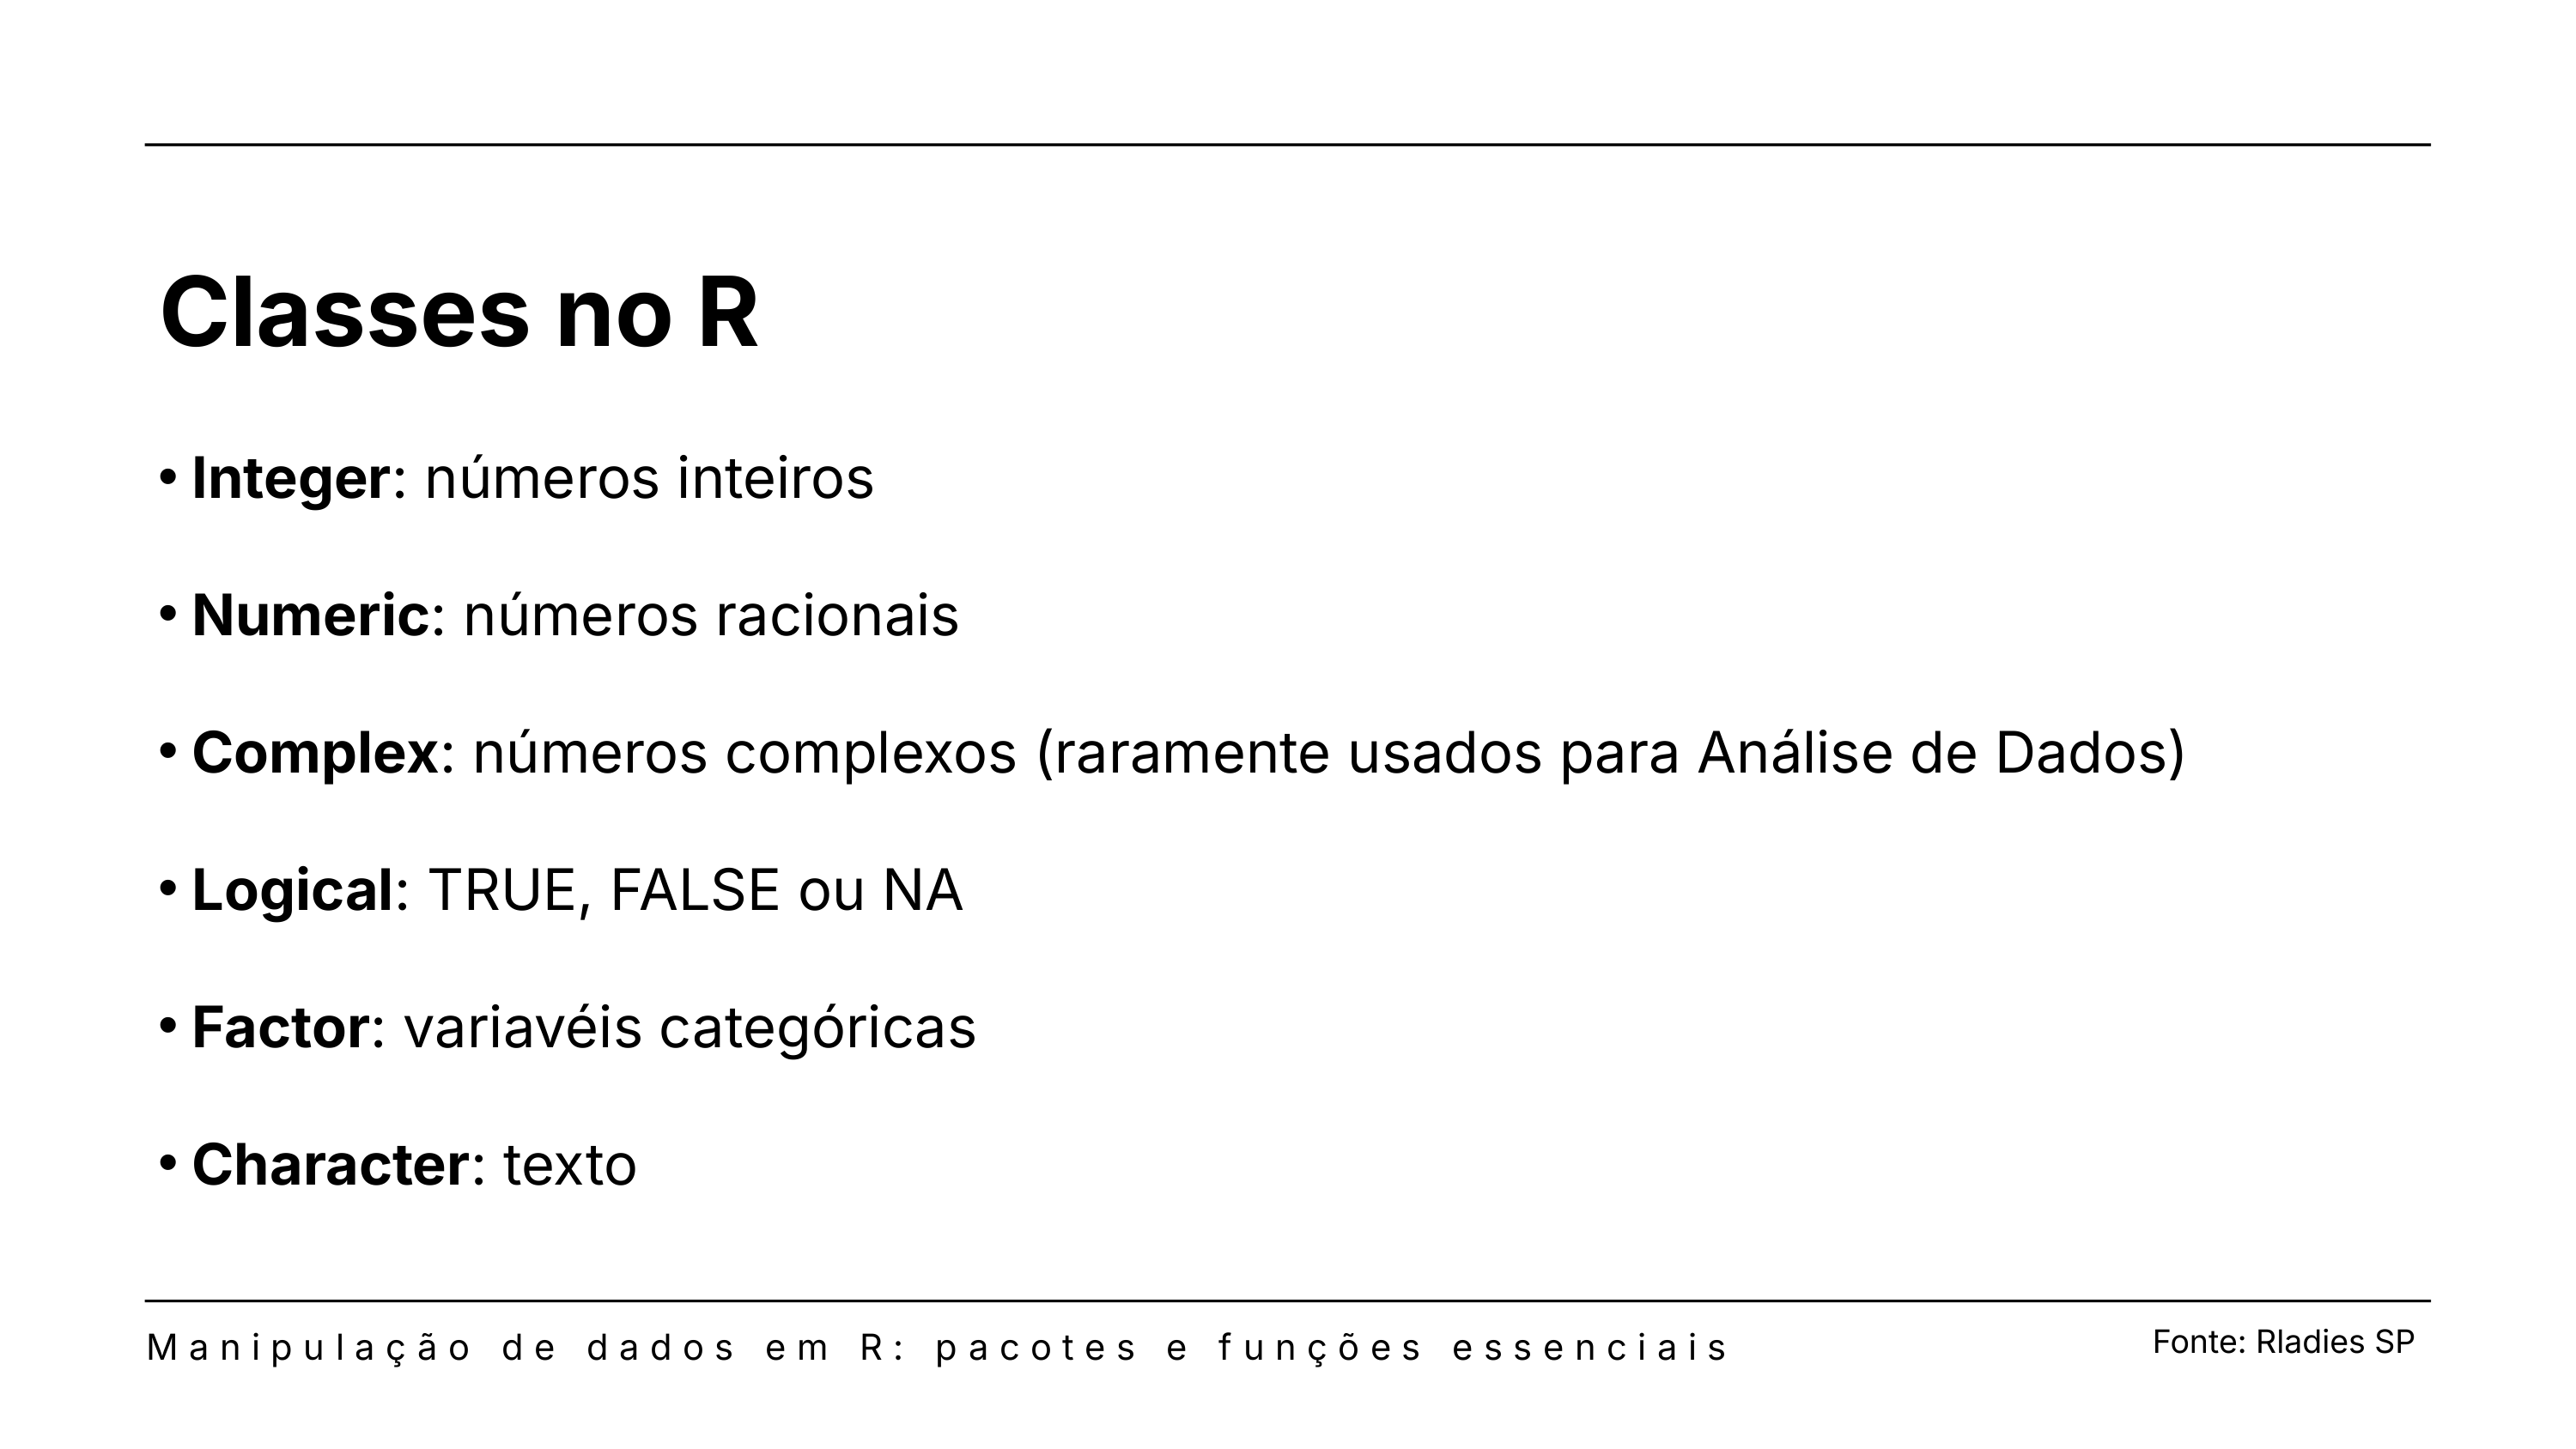

Classes no R
 Integer: números inteiros
 Numeric: números racionais
 Complex: números complexos (raramente usados para Análise de Dados)
 Logical: TRUE, FALSE ou NA
 Factor: variavéis categóricas
 Character: texto

Fonte: Rladies SP
Manipulação de dados em R: pacotes e funções essenciais